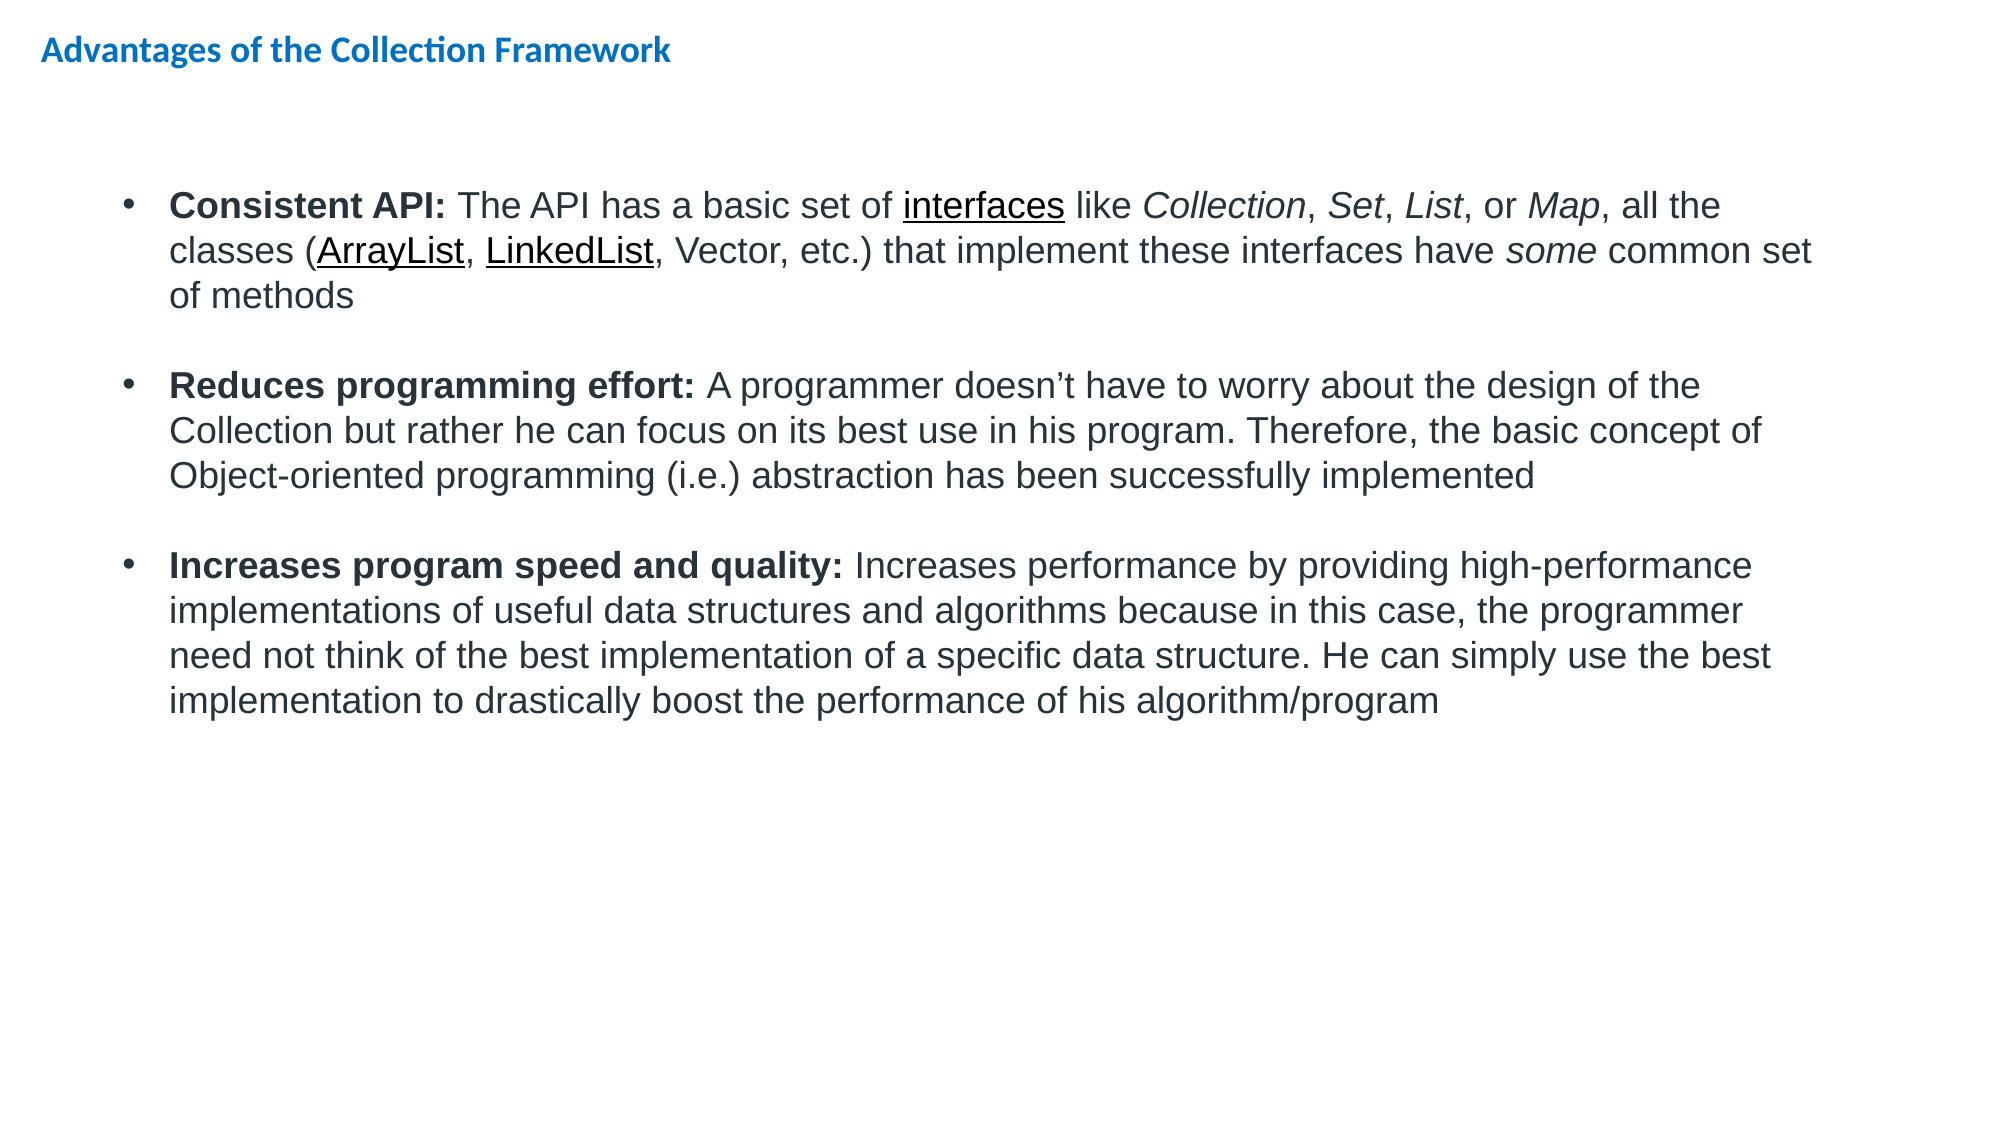

Advantages of the Collection Framework
Consistent API: The API has a basic set of interfaces like Collection, Set, List, or Map, all the classes (ArrayList, LinkedList, Vector, etc.) that implement these interfaces have some common set of methods

Reduces programming effort: A programmer doesn’t have to worry about the design of the Collection but rather he can focus on its best use in his program. Therefore, the basic concept of Object-oriented programming (i.e.) abstraction has been successfully implemented

Increases program speed and quality: Increases performance by providing high-performance implementations of useful data structures and algorithms because in this case, the programmer need not think of the best implementation of a specific data structure. He can simply use the best implementation to drastically boost the performance of his algorithm/program